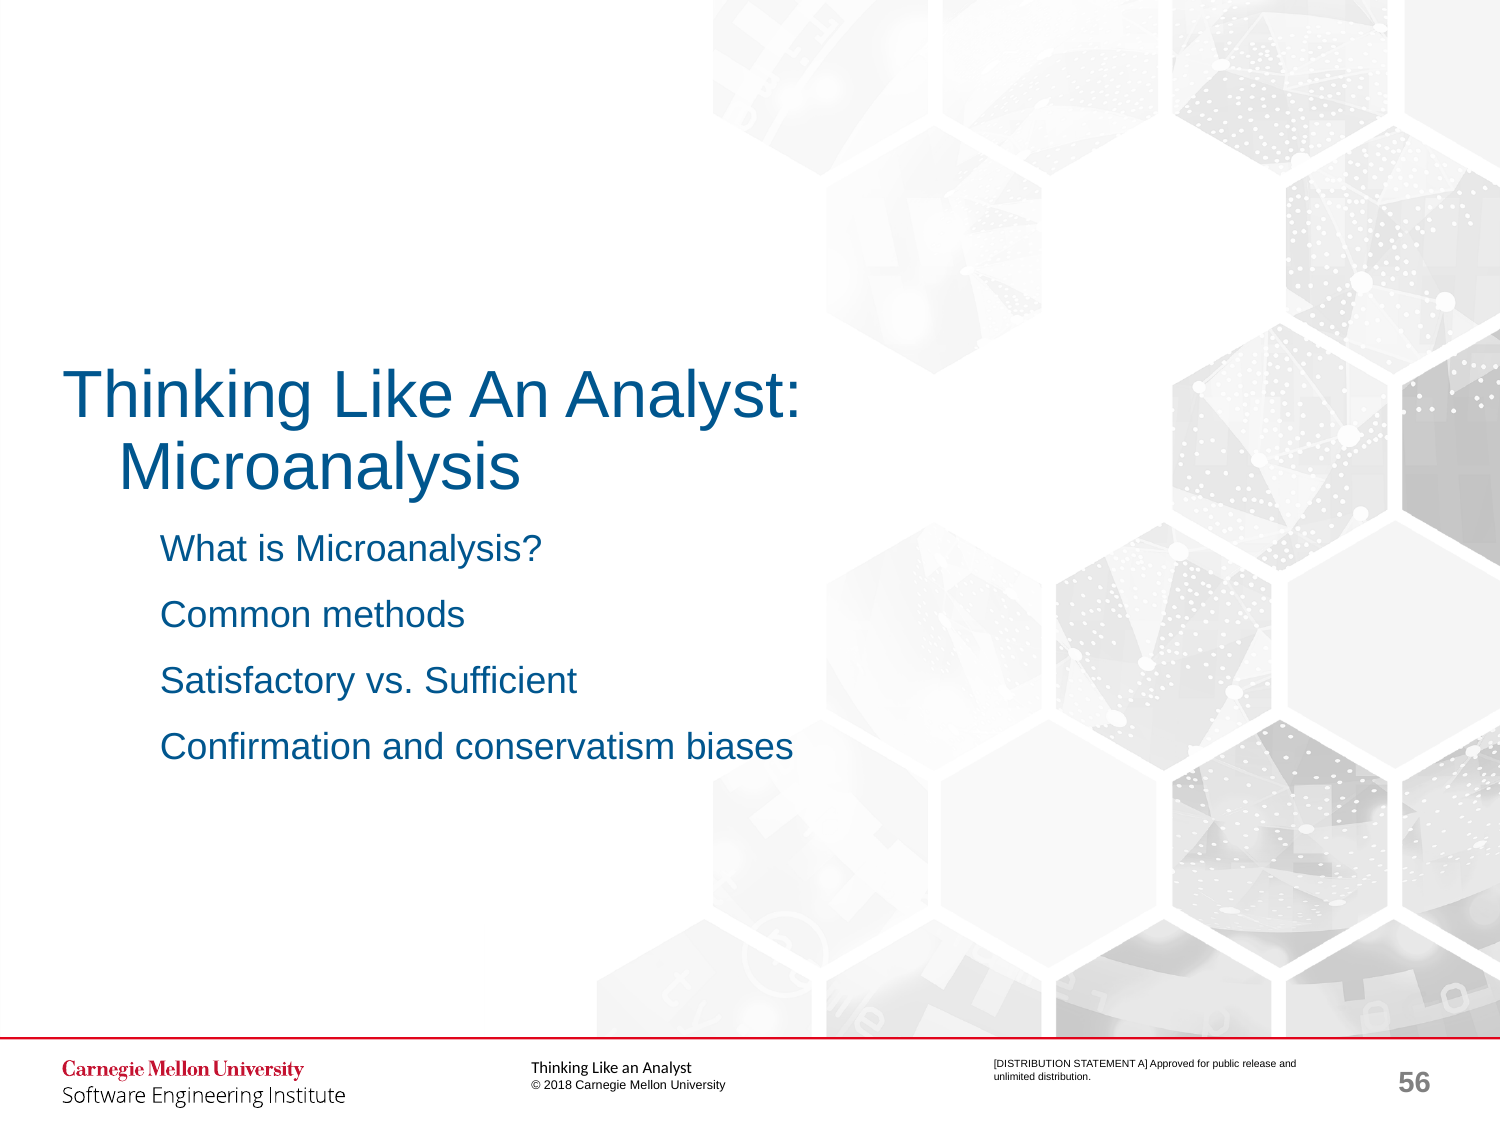

# Thinking Like An Analyst: Microanalysis
What is Microanalysis?
Common methods
Satisfactory vs. Sufficient
Confirmation and conservatism biases